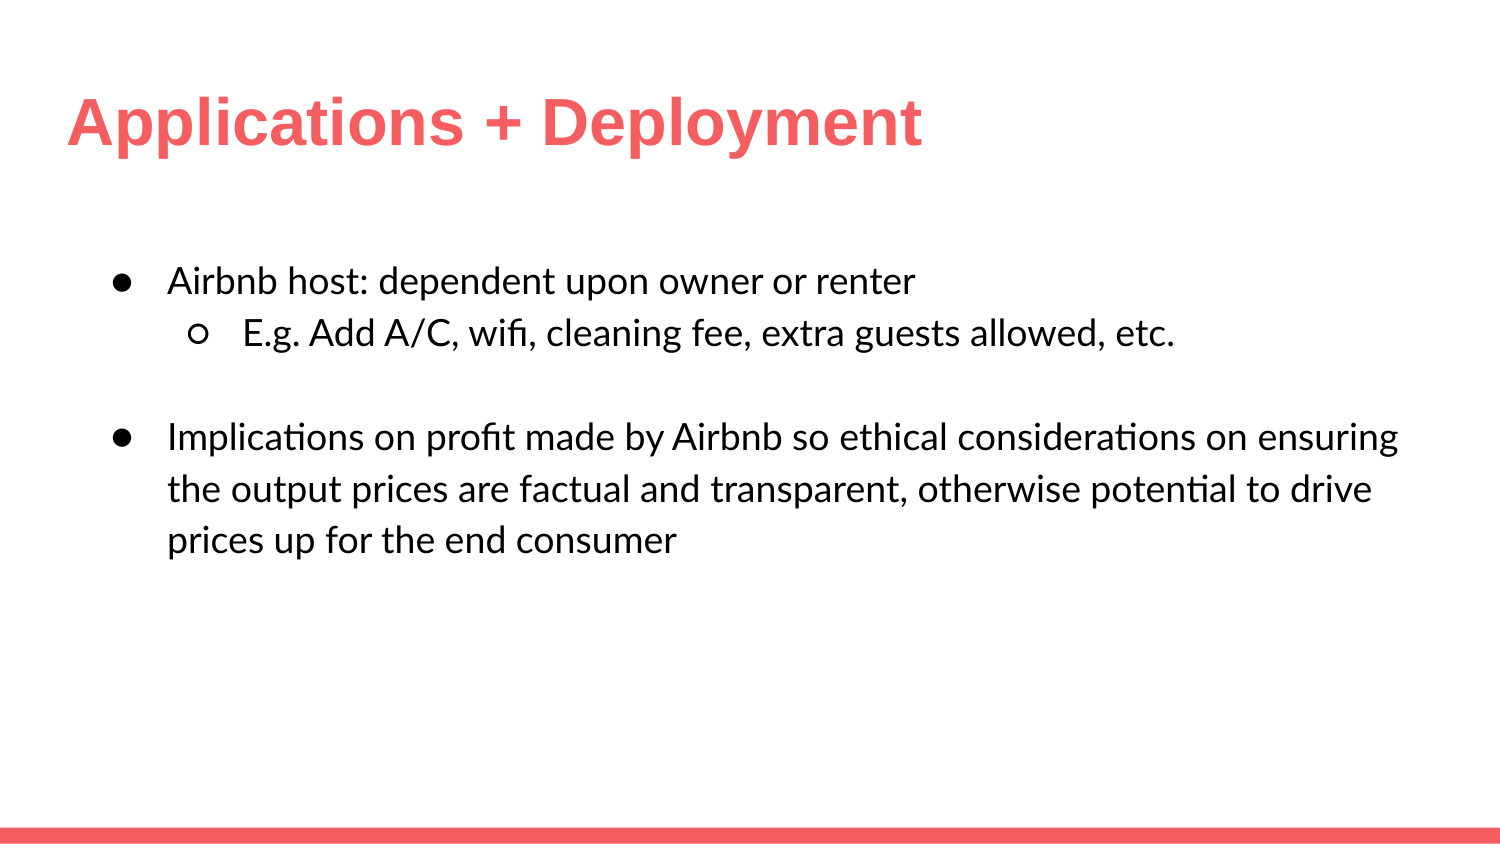

# Applications + Deployment
Airbnb host: dependent upon owner or renter
E.g. Add A/C, wifi, cleaning fee, extra guests allowed, etc.

Implications on profit made by Airbnb so ethical considerations on ensuring the output prices are factual and transparent, otherwise potential to drive prices up for the end consumer